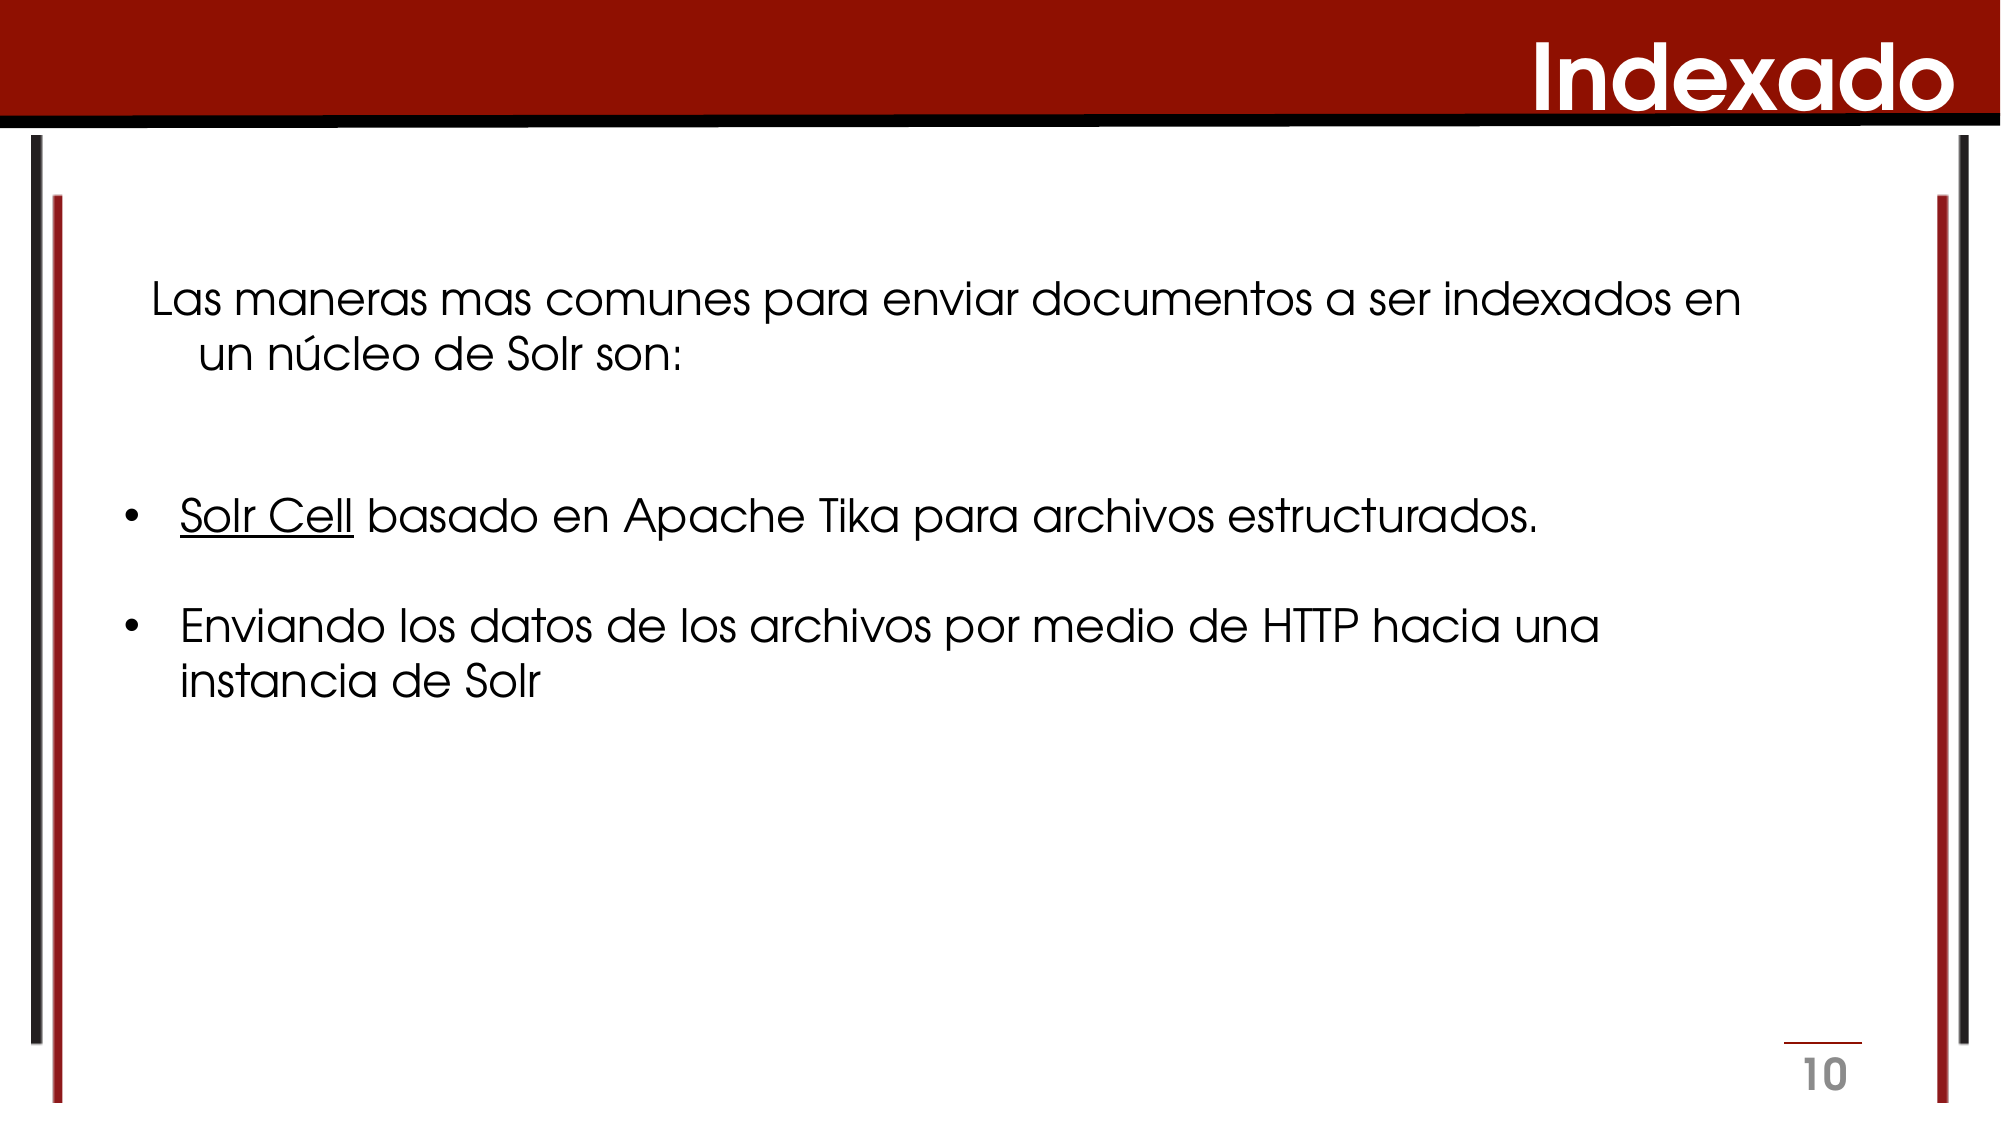

Indexado
Las maneras mas comunes para enviar documentos a ser indexados en un núcleo de Solr son:
Solr Cell basado en Apache Tika para archivos estructurados.

Enviando los datos de los archivos por medio de HTTP hacia una instancia de Solr
10